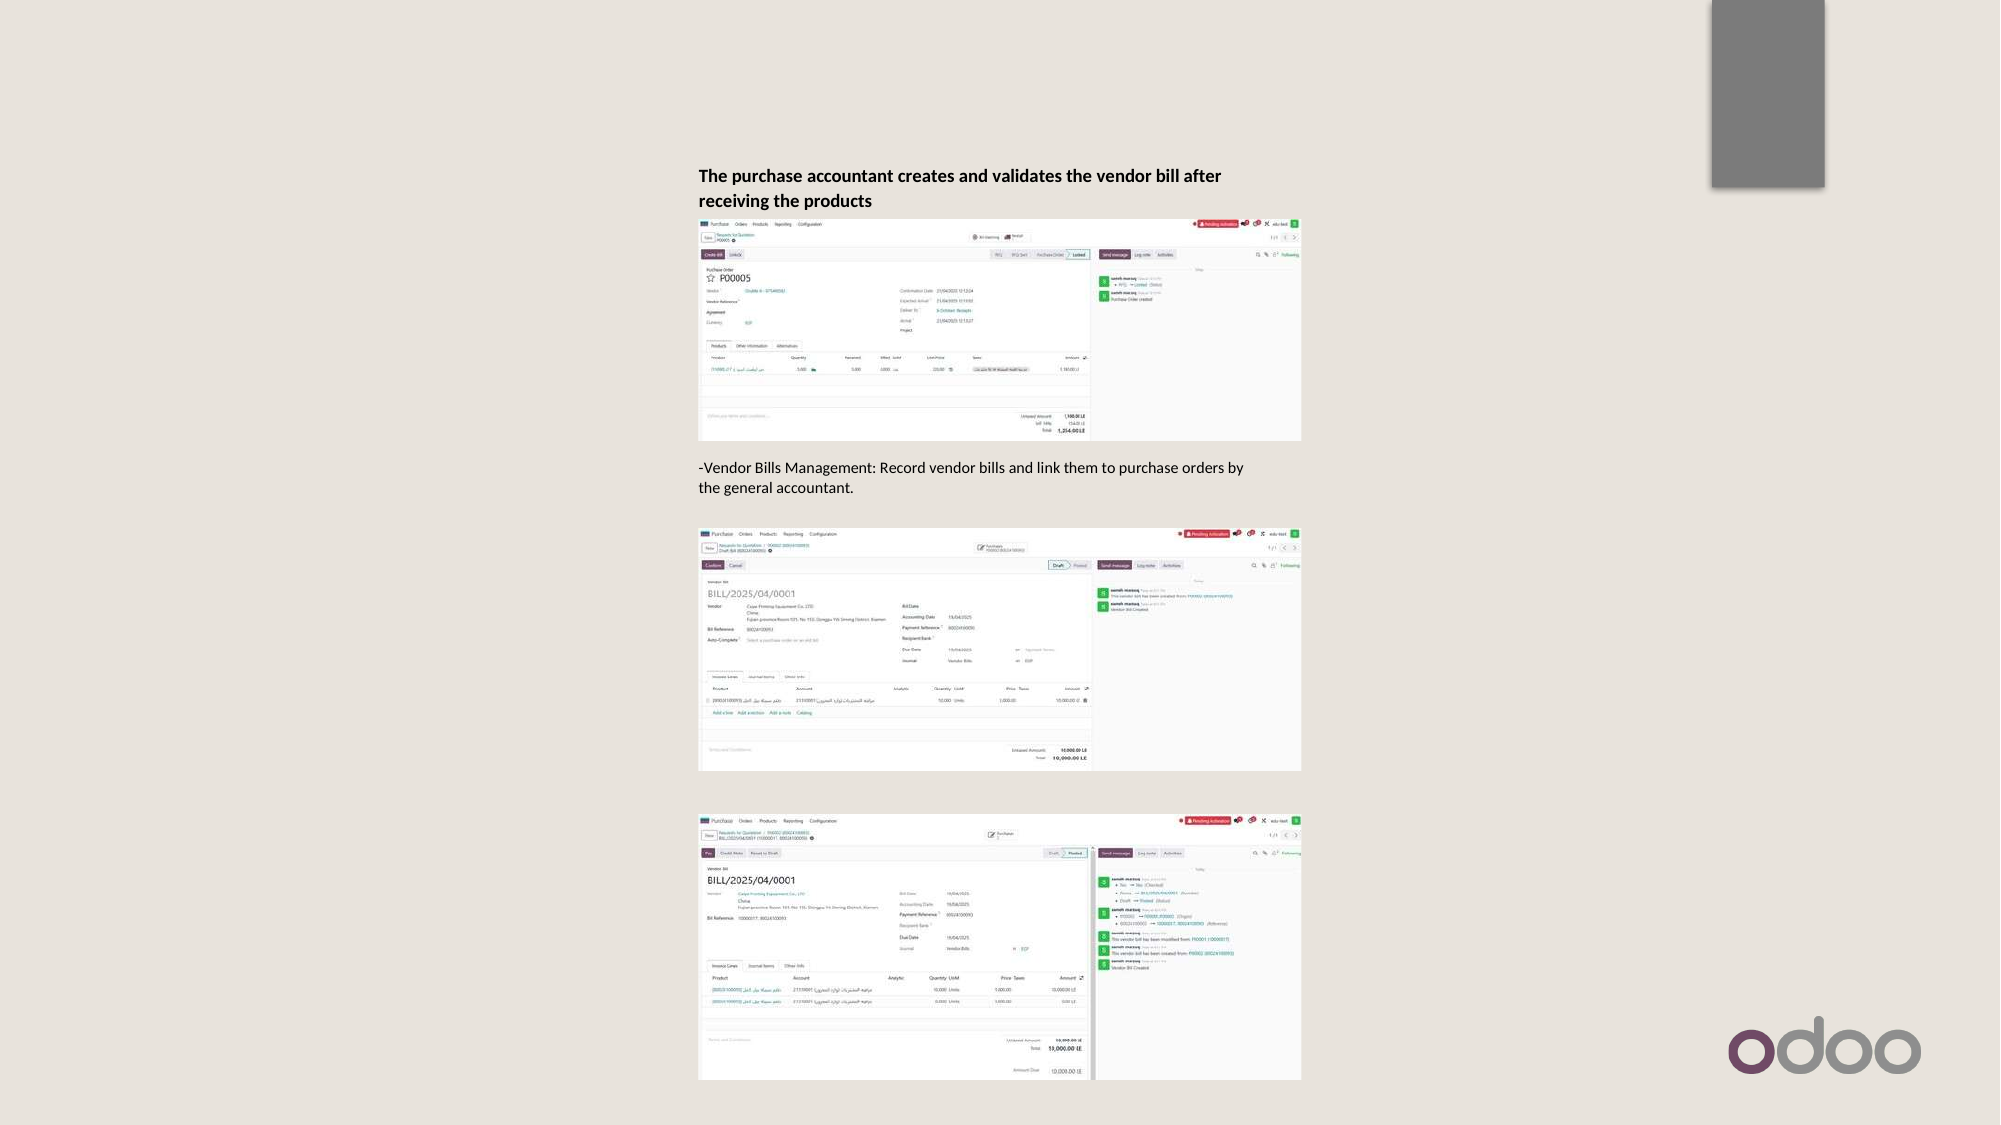

The purchase accountant creates and validates the vendor bill after receiving the products

-Vendor Bills Management: Record vendor bills and link them to purchase orders by the general accountant.